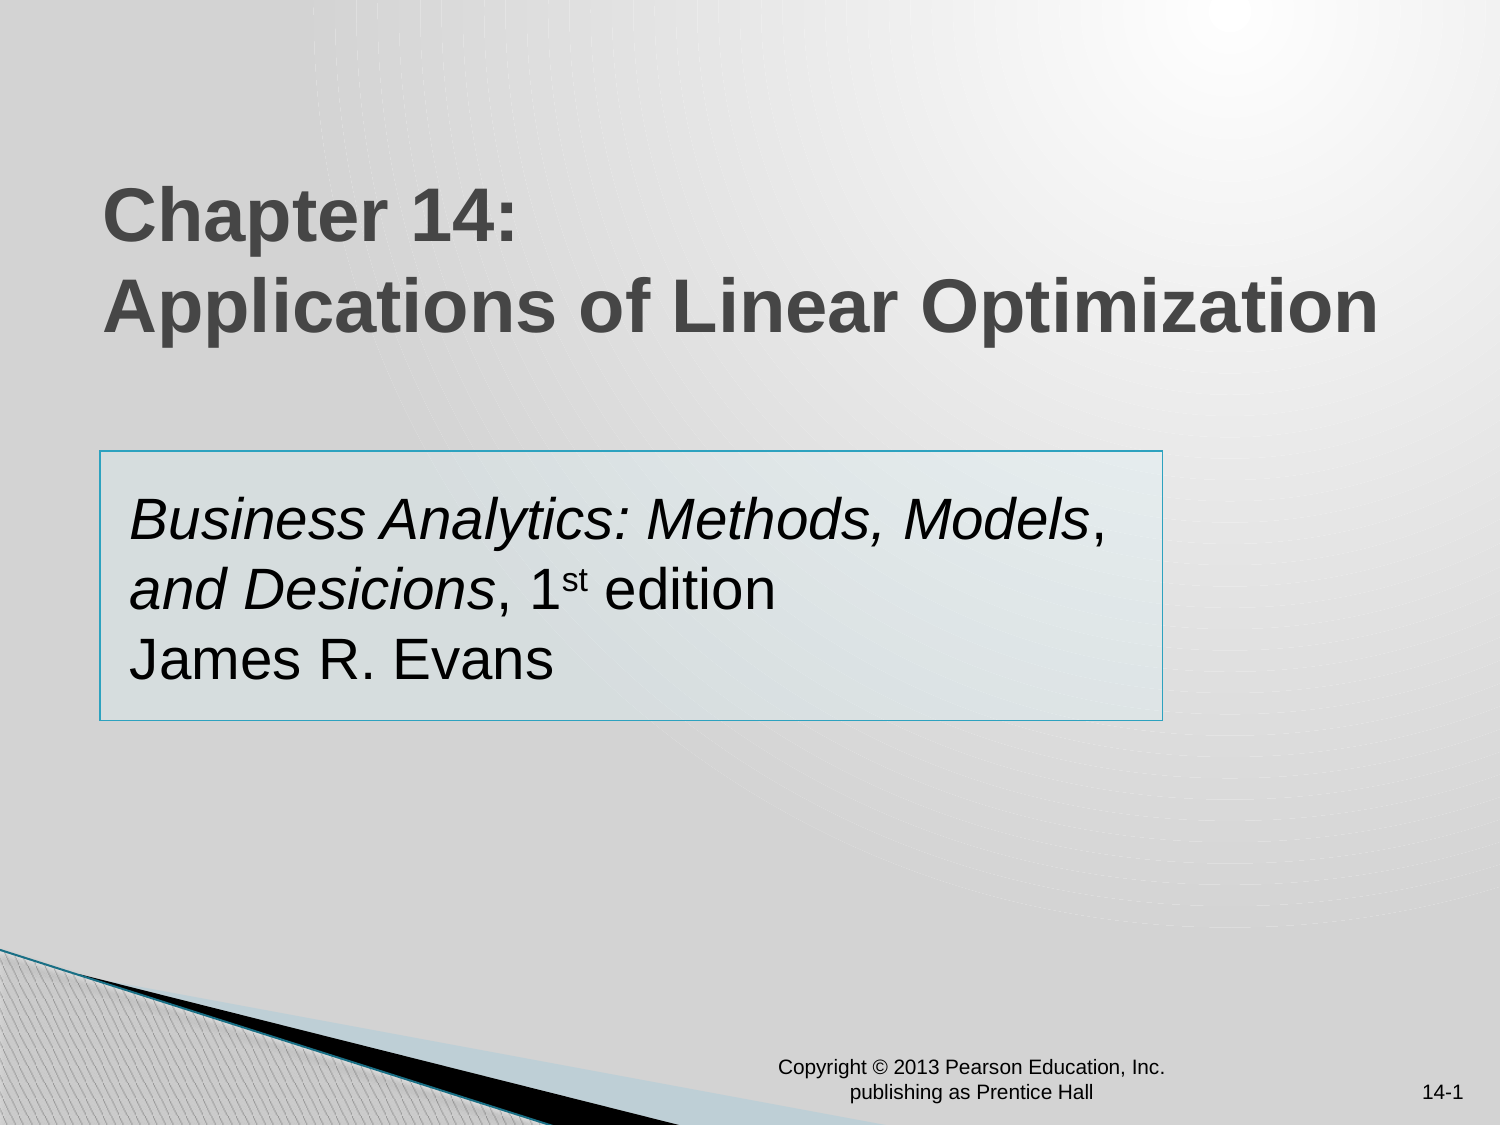

# Chapter 14: Applications of Linear Optimization
Business Analytics: Methods, Models,
and Desicions, 1st edition
James R. Evans
Copyright © 2013 Pearson Education, Inc. publishing as Prentice Hall
14-1